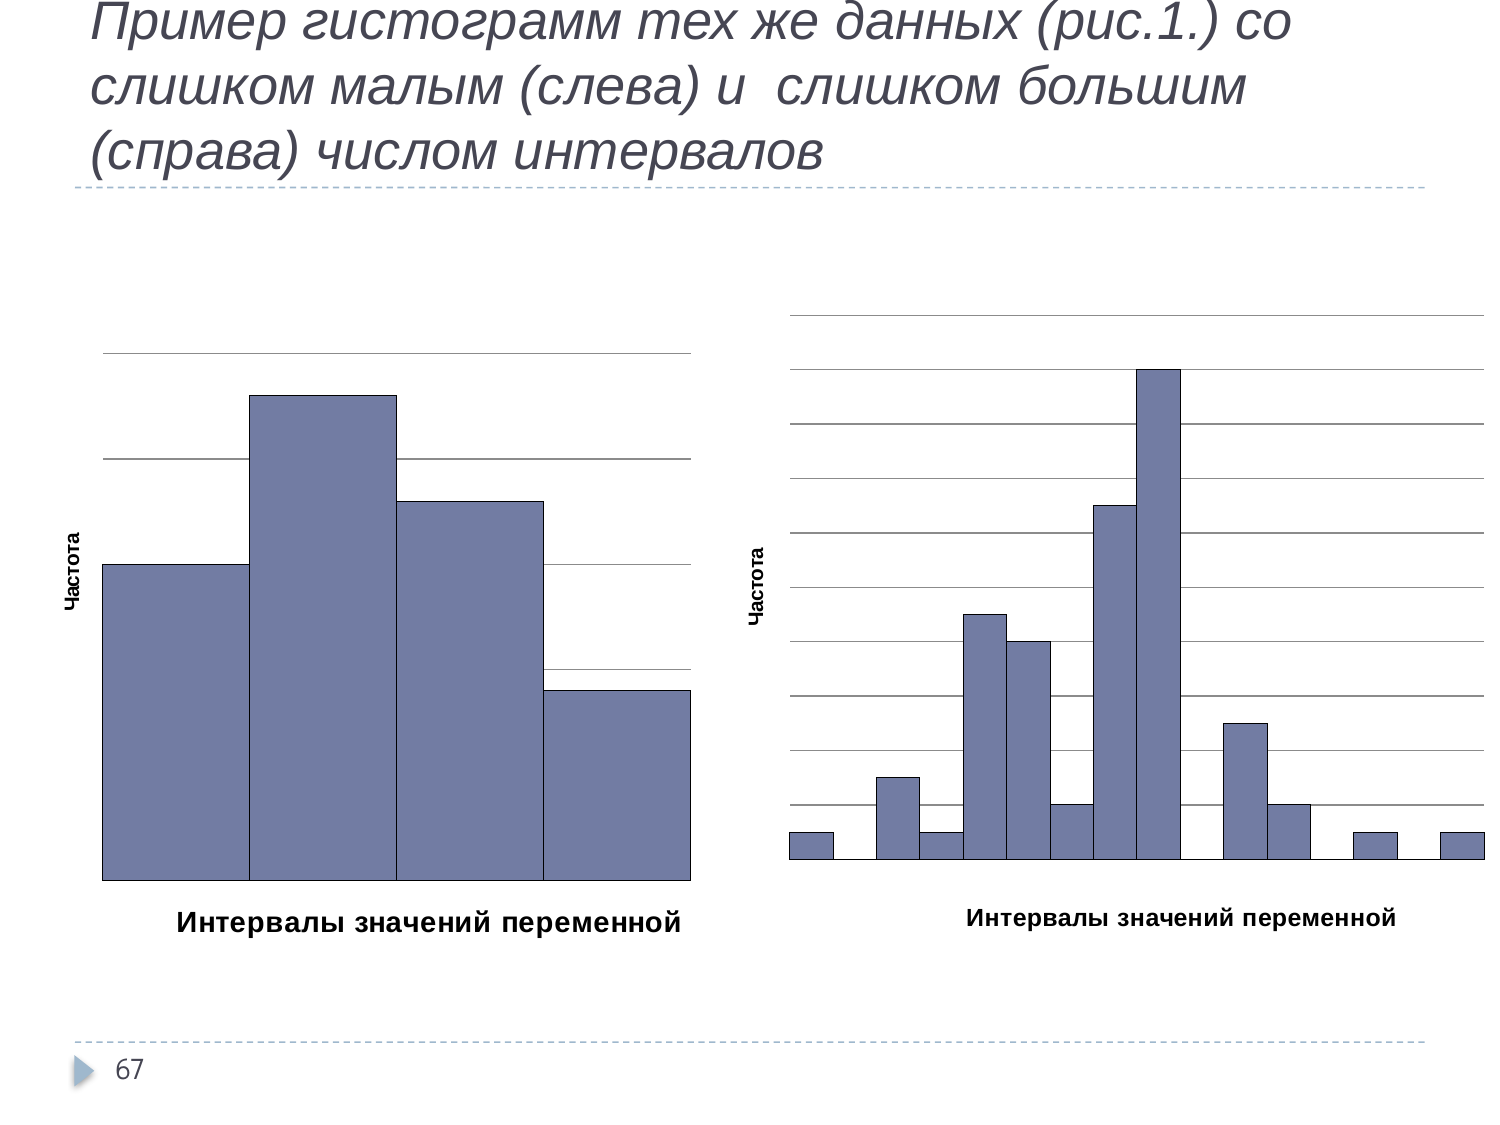

# Пример гистограмм тех же данных (рис.1.) со слишком малым (слева) и  слишком большим (справа) числом интервалов

### Chart

| Category | mi |
|---|---|
| x1 | 15.0 |
| x2 | 23.0 |
| x3 | 18.0 |
| x4 | 9.0 |

### Chart

| Category | mi |
|---|---|
| x1 | 1.0 |
| x2 | 0.0 |
| x3 | 3.0 |
| x4 | 1.0 |
| x5 | 9.0 |
| x6 | 8.0 |
| x7 | 2.0 |
| x8 | 13.0 |
| x9 | 18.0 |
| x10 | 0.0 |
| x11 | 5.0 |
| x12 | 2.0 |
| x13 | 0.0 |
| x14 | 1.0 |
| x15 | 0.0 |
| x16 | 1.0 |
67